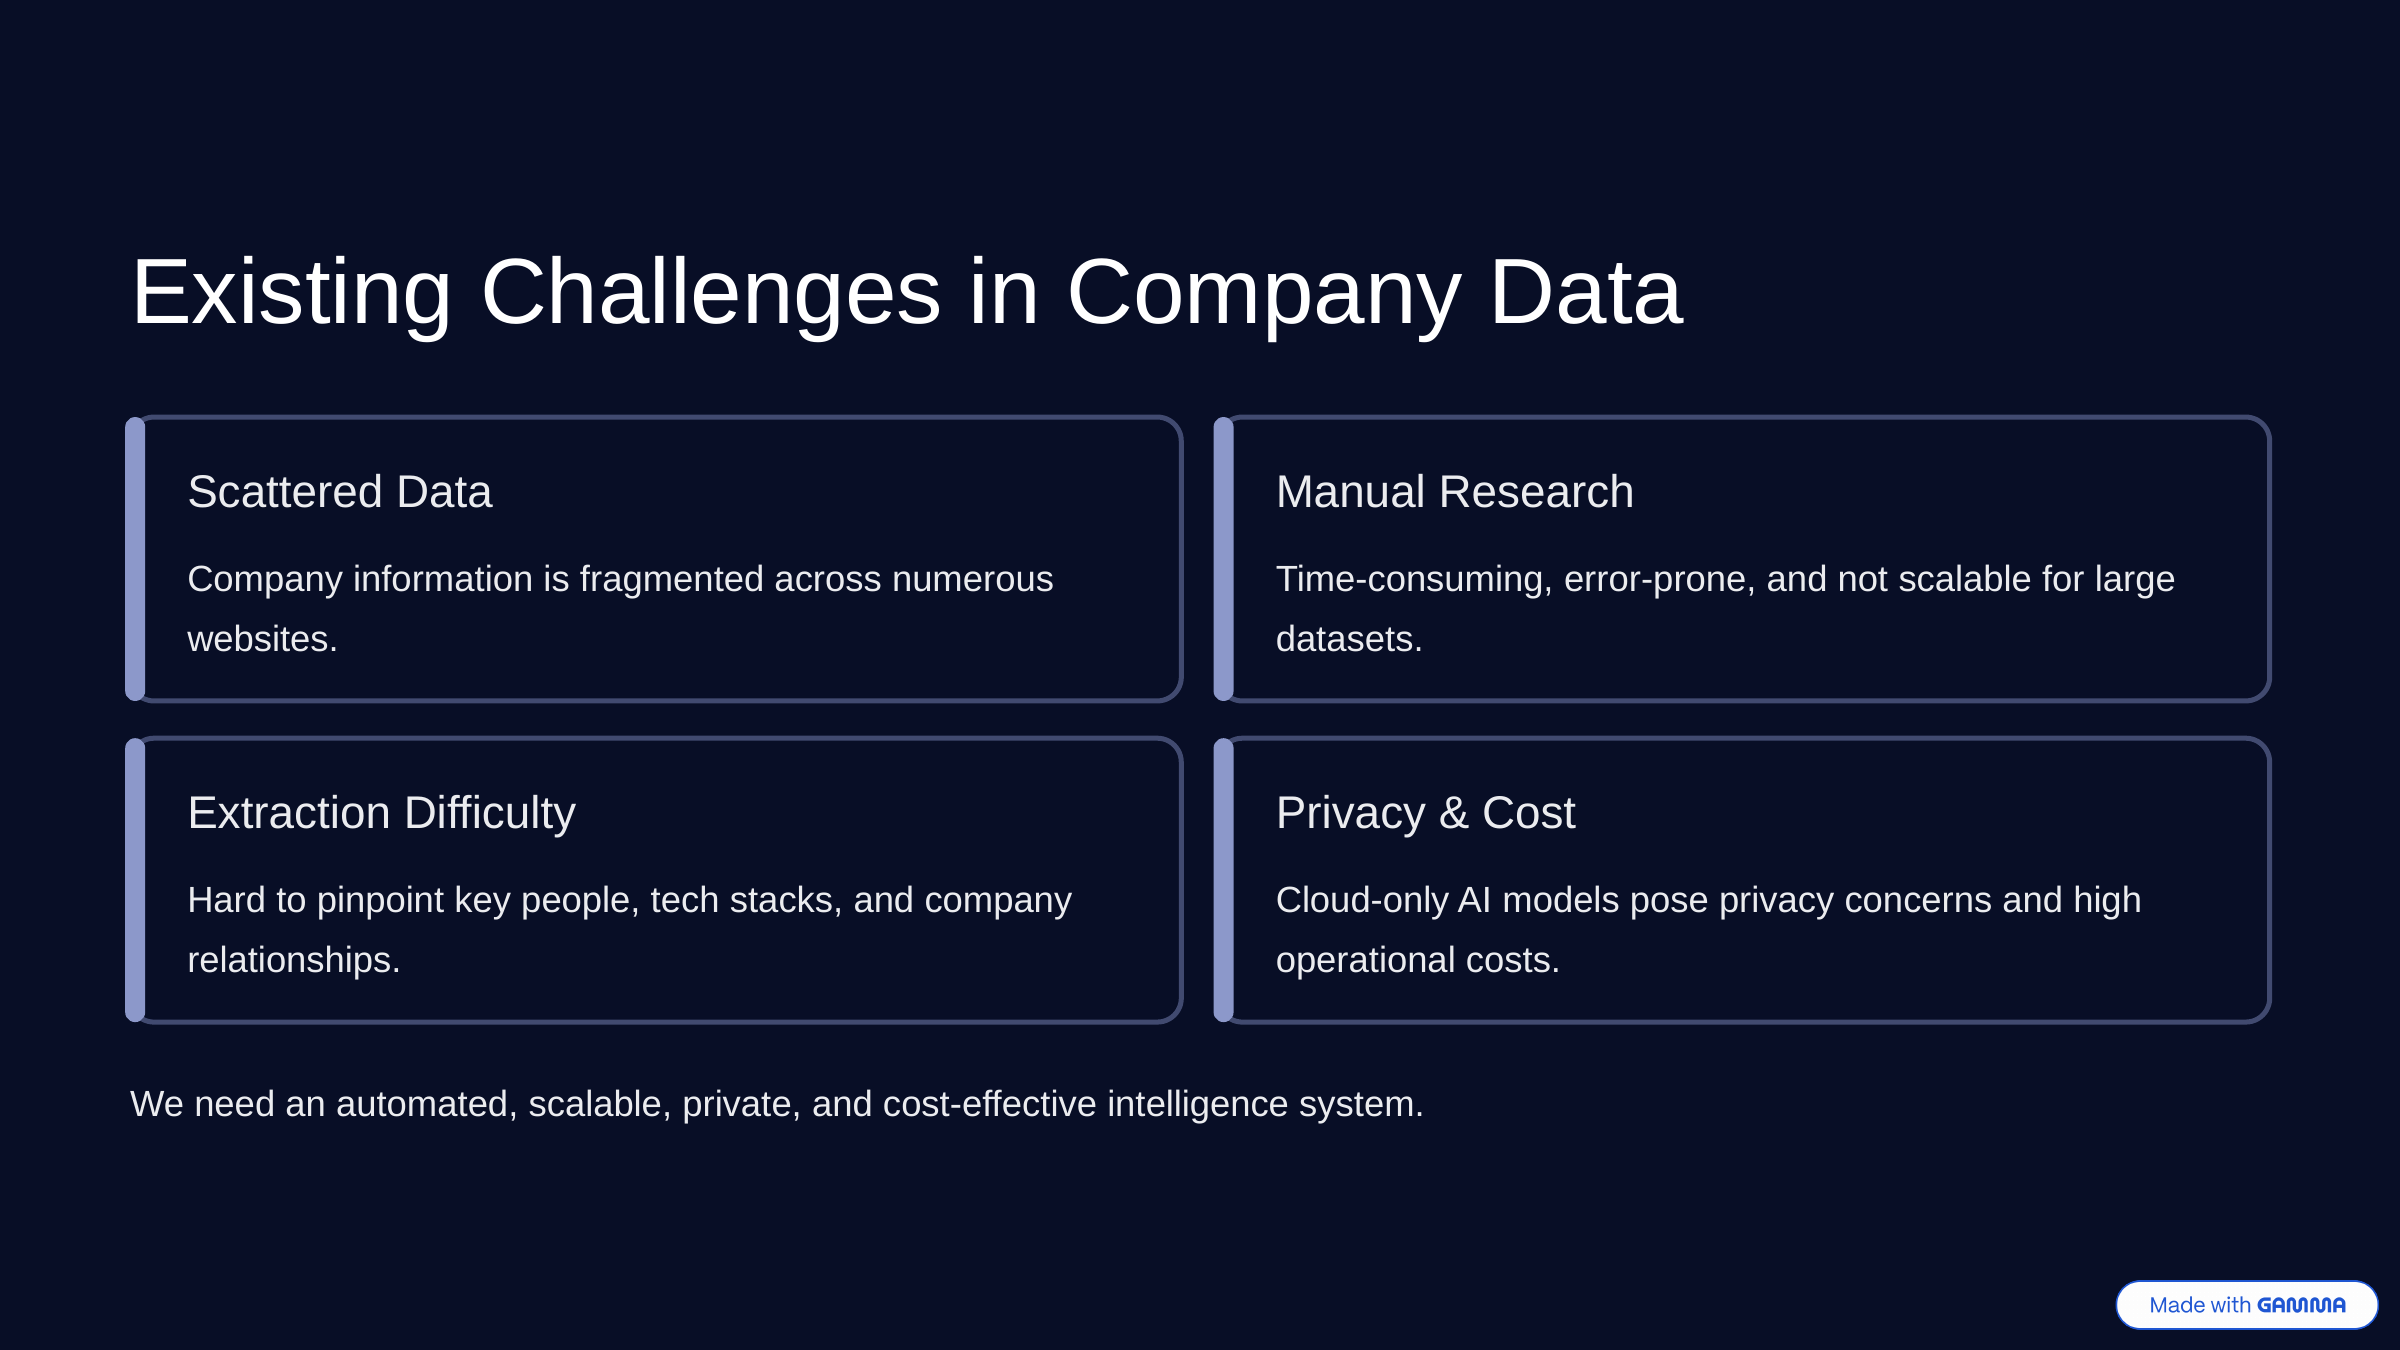

Existing Challenges in Company Data

Scattered Data
Manual Research
Company information is fragmented across numerous websites.
Time-consuming, error-prone, and not scalable for large datasets.

Extraction Difficulty
Privacy & Cost
Hard to pinpoint key people, tech stacks, and company relationships.
Cloud-only AI models pose privacy concerns and high operational costs.
We need an automated, scalable, private, and cost-effective intelligence system.